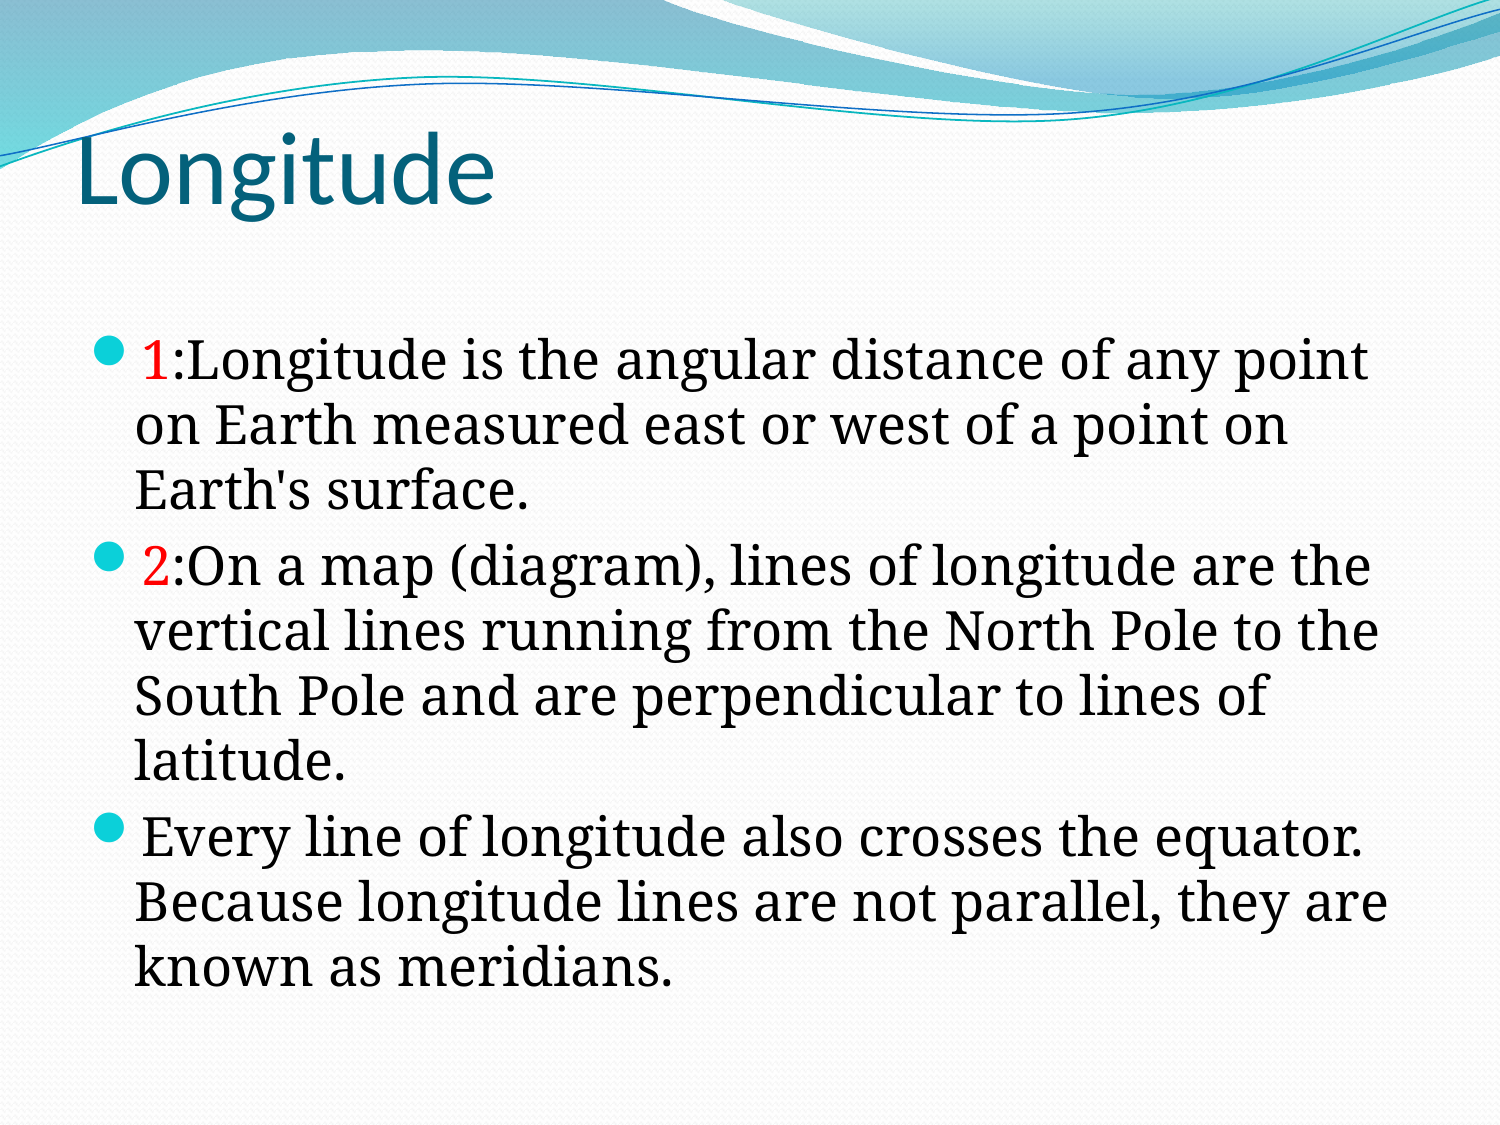

# Longitude
1:Longitude is the angular distance of any point on Earth measured east or west of a point on Earth's surface.
2:On a map (diagram), lines of longitude are the vertical lines running from the North Pole to the South Pole and are perpendicular to lines of latitude.
Every line of longitude also crosses the equator. Because longitude lines are not parallel, they are known as meridians.